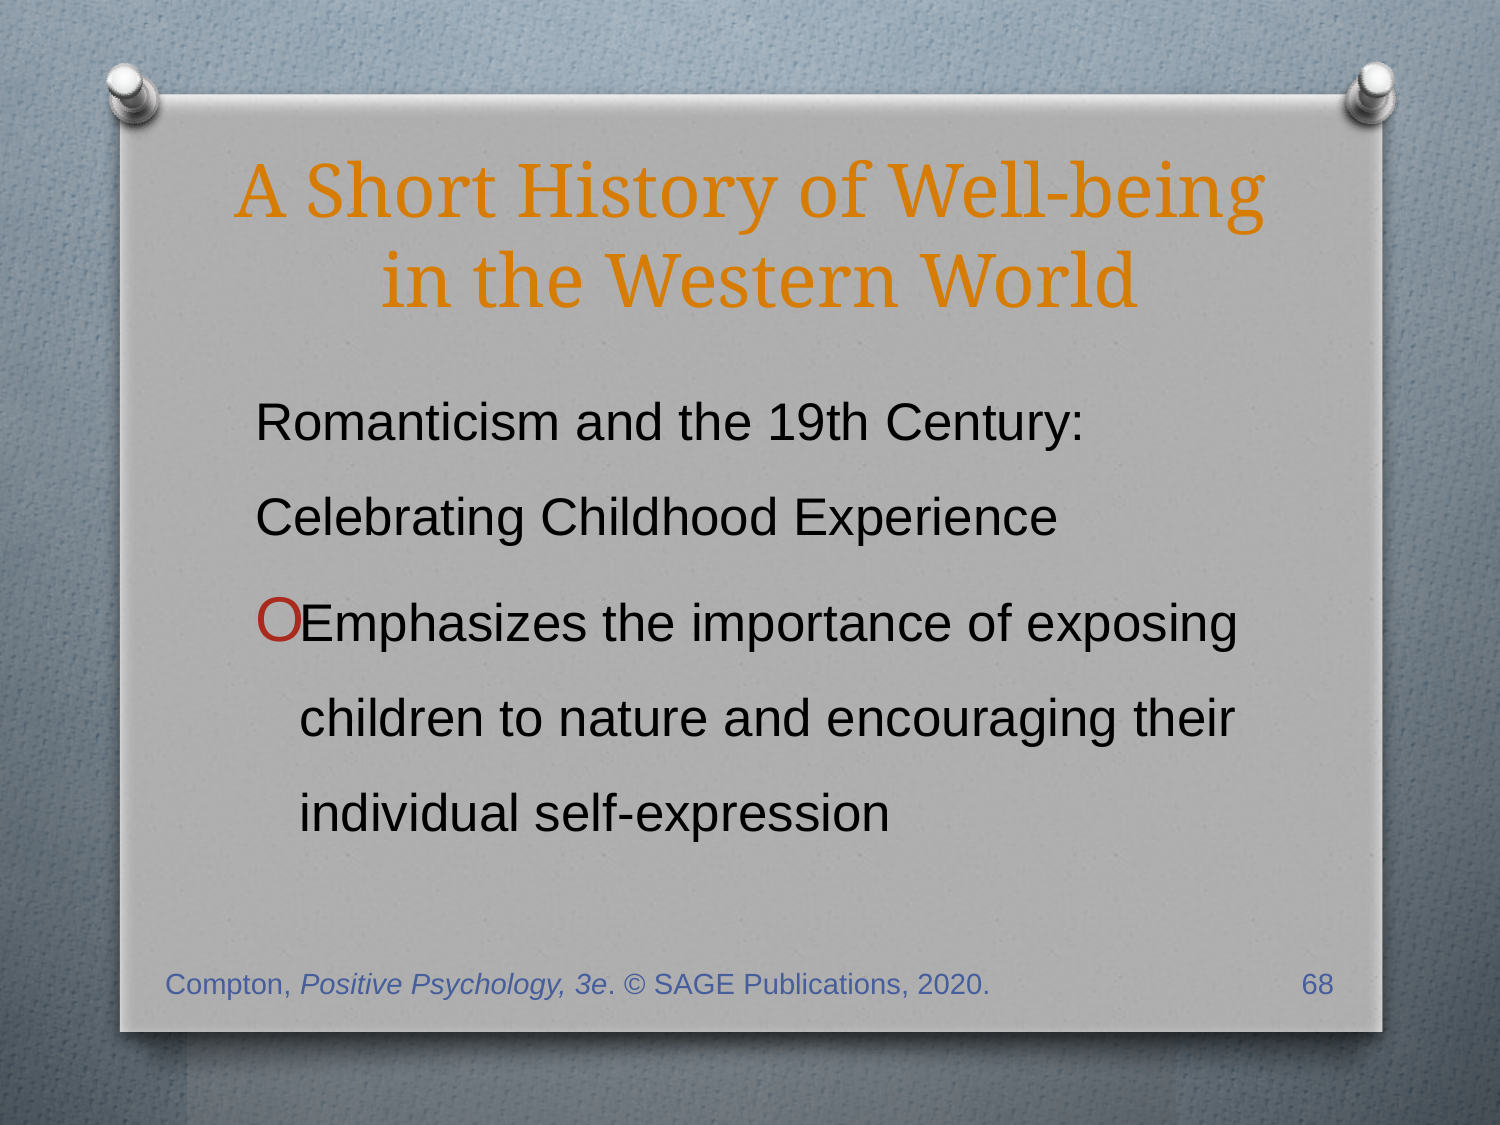

# A Short History of Well-being in the Western World
Romanticism and the 19th Century: Celebrating Childhood Experience
Emphasizes the importance of exposing children to nature and encouraging their individual self-expression

Compton, Positive Psychology, 3e. © SAGE Publications, 2020.
68